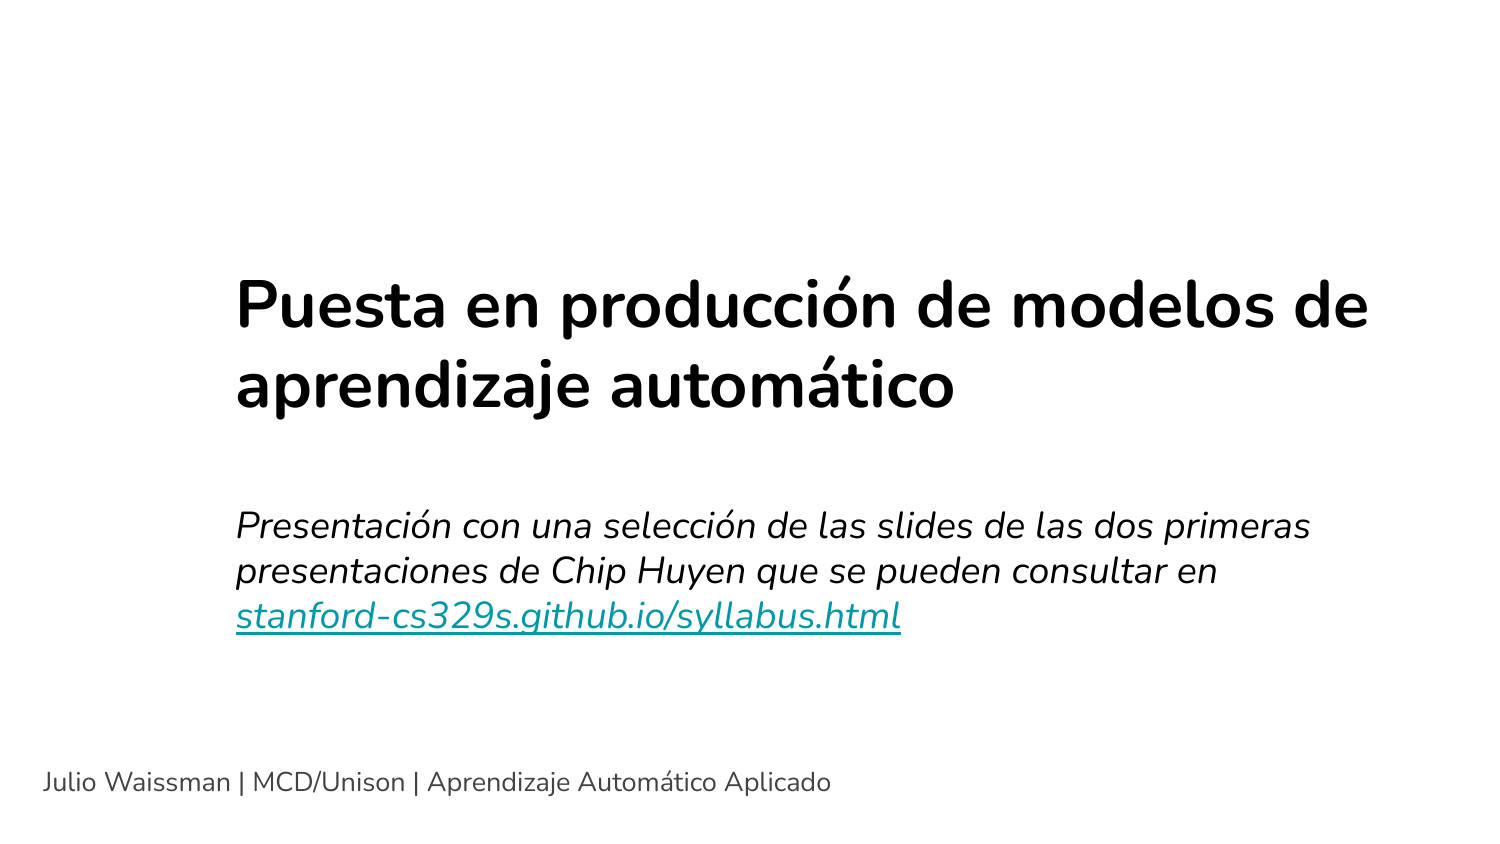

Puesta en producción de modelos de aprendizaje automático

Presentación con una selección de las slides de las dos primeras presentaciones de Chip Huyen que se pueden consultar en stanford-cs329s.github.io/syllabus.html
Julio Waissman | MCD/Unison | Aprendizaje Automático Aplicado